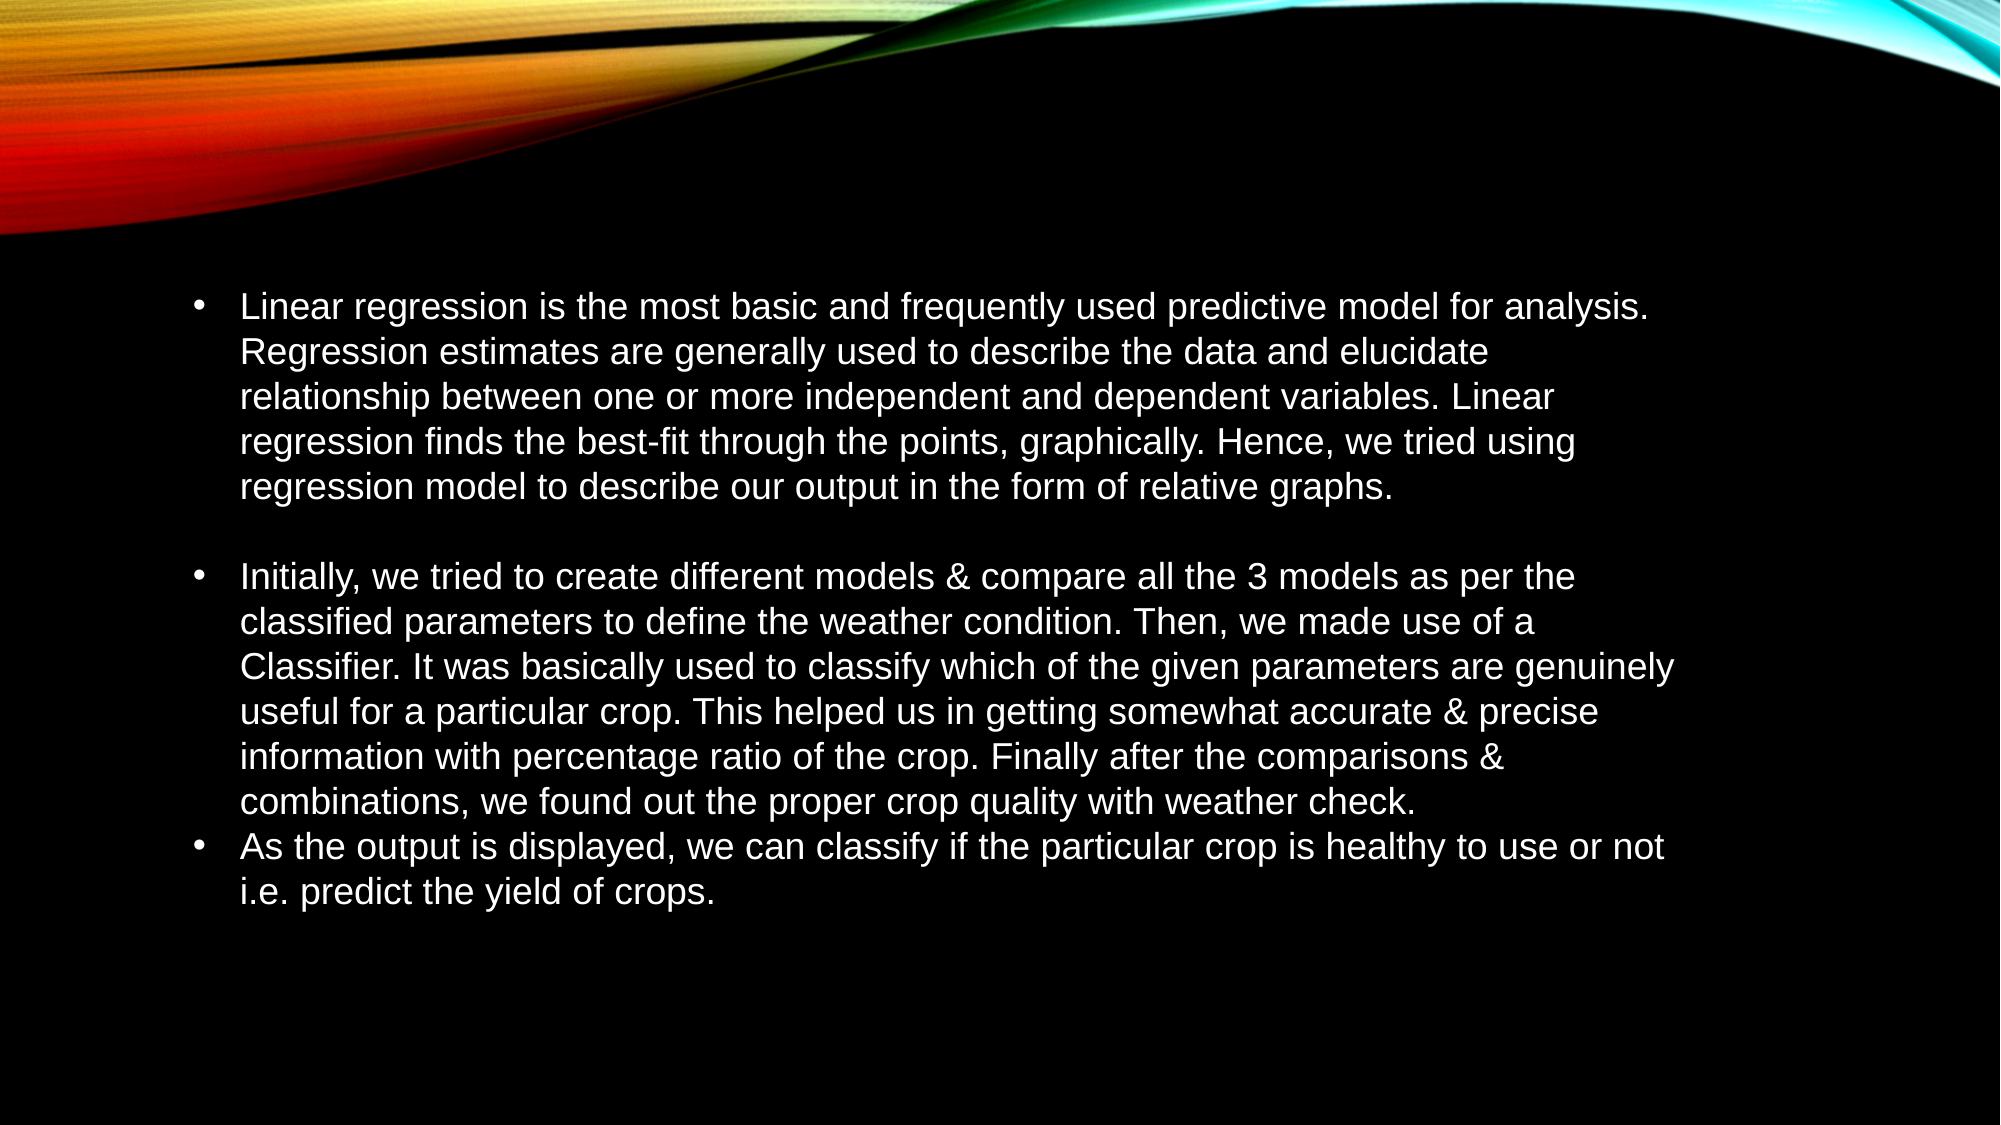

Linear regression is the most basic and frequently used predictive model for analysis. Regression estimates are generally used to describe the data and elucidate relationship between one or more independent and dependent variables. Linear regression finds the best-fit through the points, graphically. Hence, we tried using regression model to describe our output in the form of relative graphs.

Initially, we tried to create different models & compare all the 3 models as per the classified parameters to define the weather condition. Then, we made use of a Classifier. It was basically used to classify which of the given parameters are genuinely useful for a particular crop. This helped us in getting somewhat accurate & precise information with percentage ratio of the crop. Finally after the comparisons & combinations, we found out the proper crop quality with weather check.
As the output is displayed, we can classify if the particular crop is healthy to use or not i.e. predict the yield of crops.